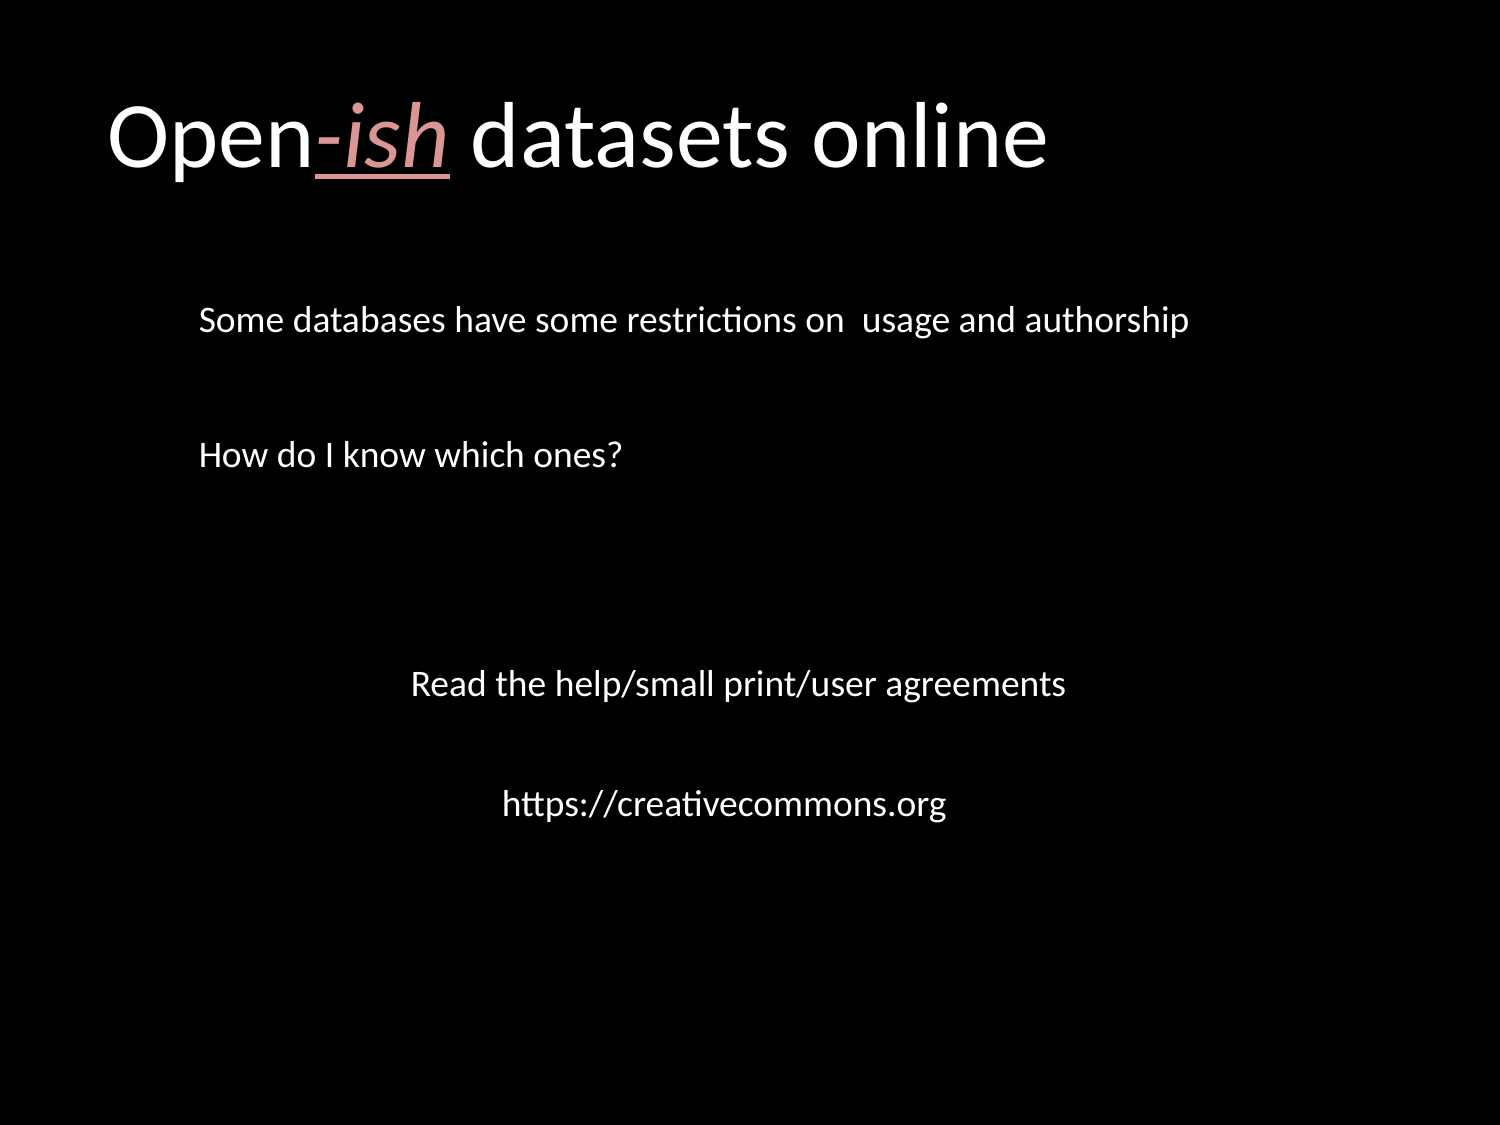

Open-ish datasets online
Some databases have some restrictions on  usage and authorship

How do I know which ones?
Read the help/small print/user agreements
https://creativecommons.org